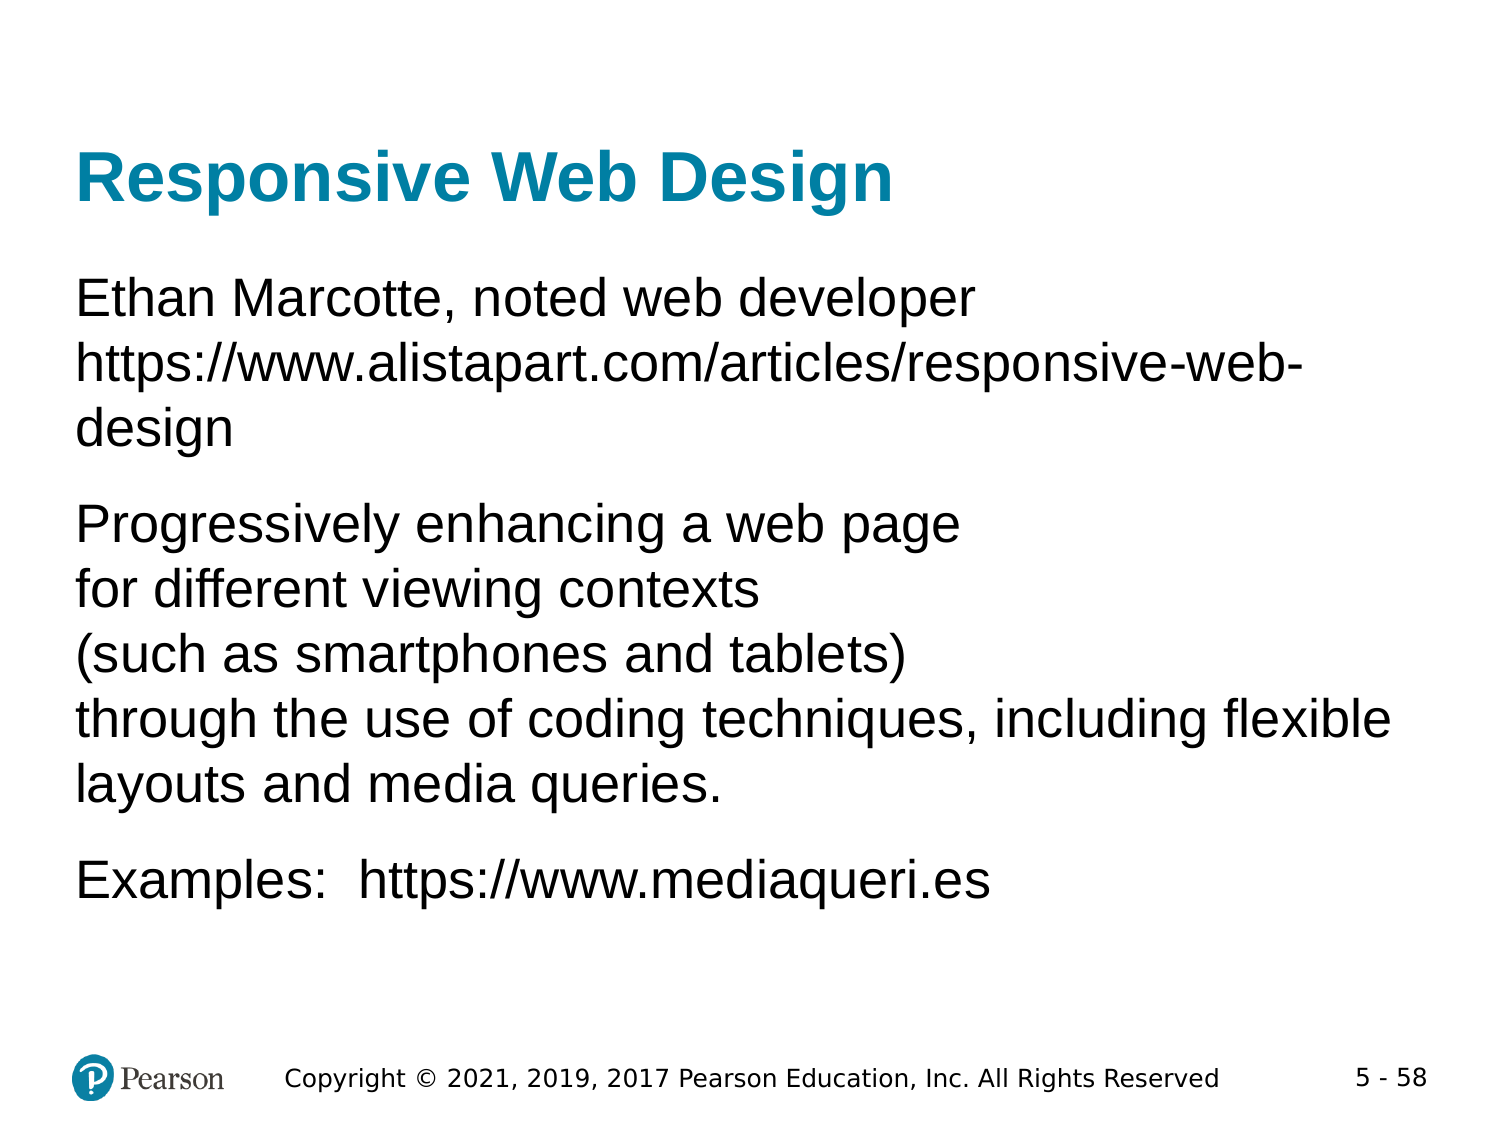

# Responsive Web Design
Ethan Marcotte, noted web developer
https://www.alistapart.com/articles/responsive-web-design
Progressively enhancing a web page
for different viewing contexts
(such as smartphones and tablets)
through the use of coding techniques, including flexible layouts and media queries.
Examples:  https://www.mediaqueri.es